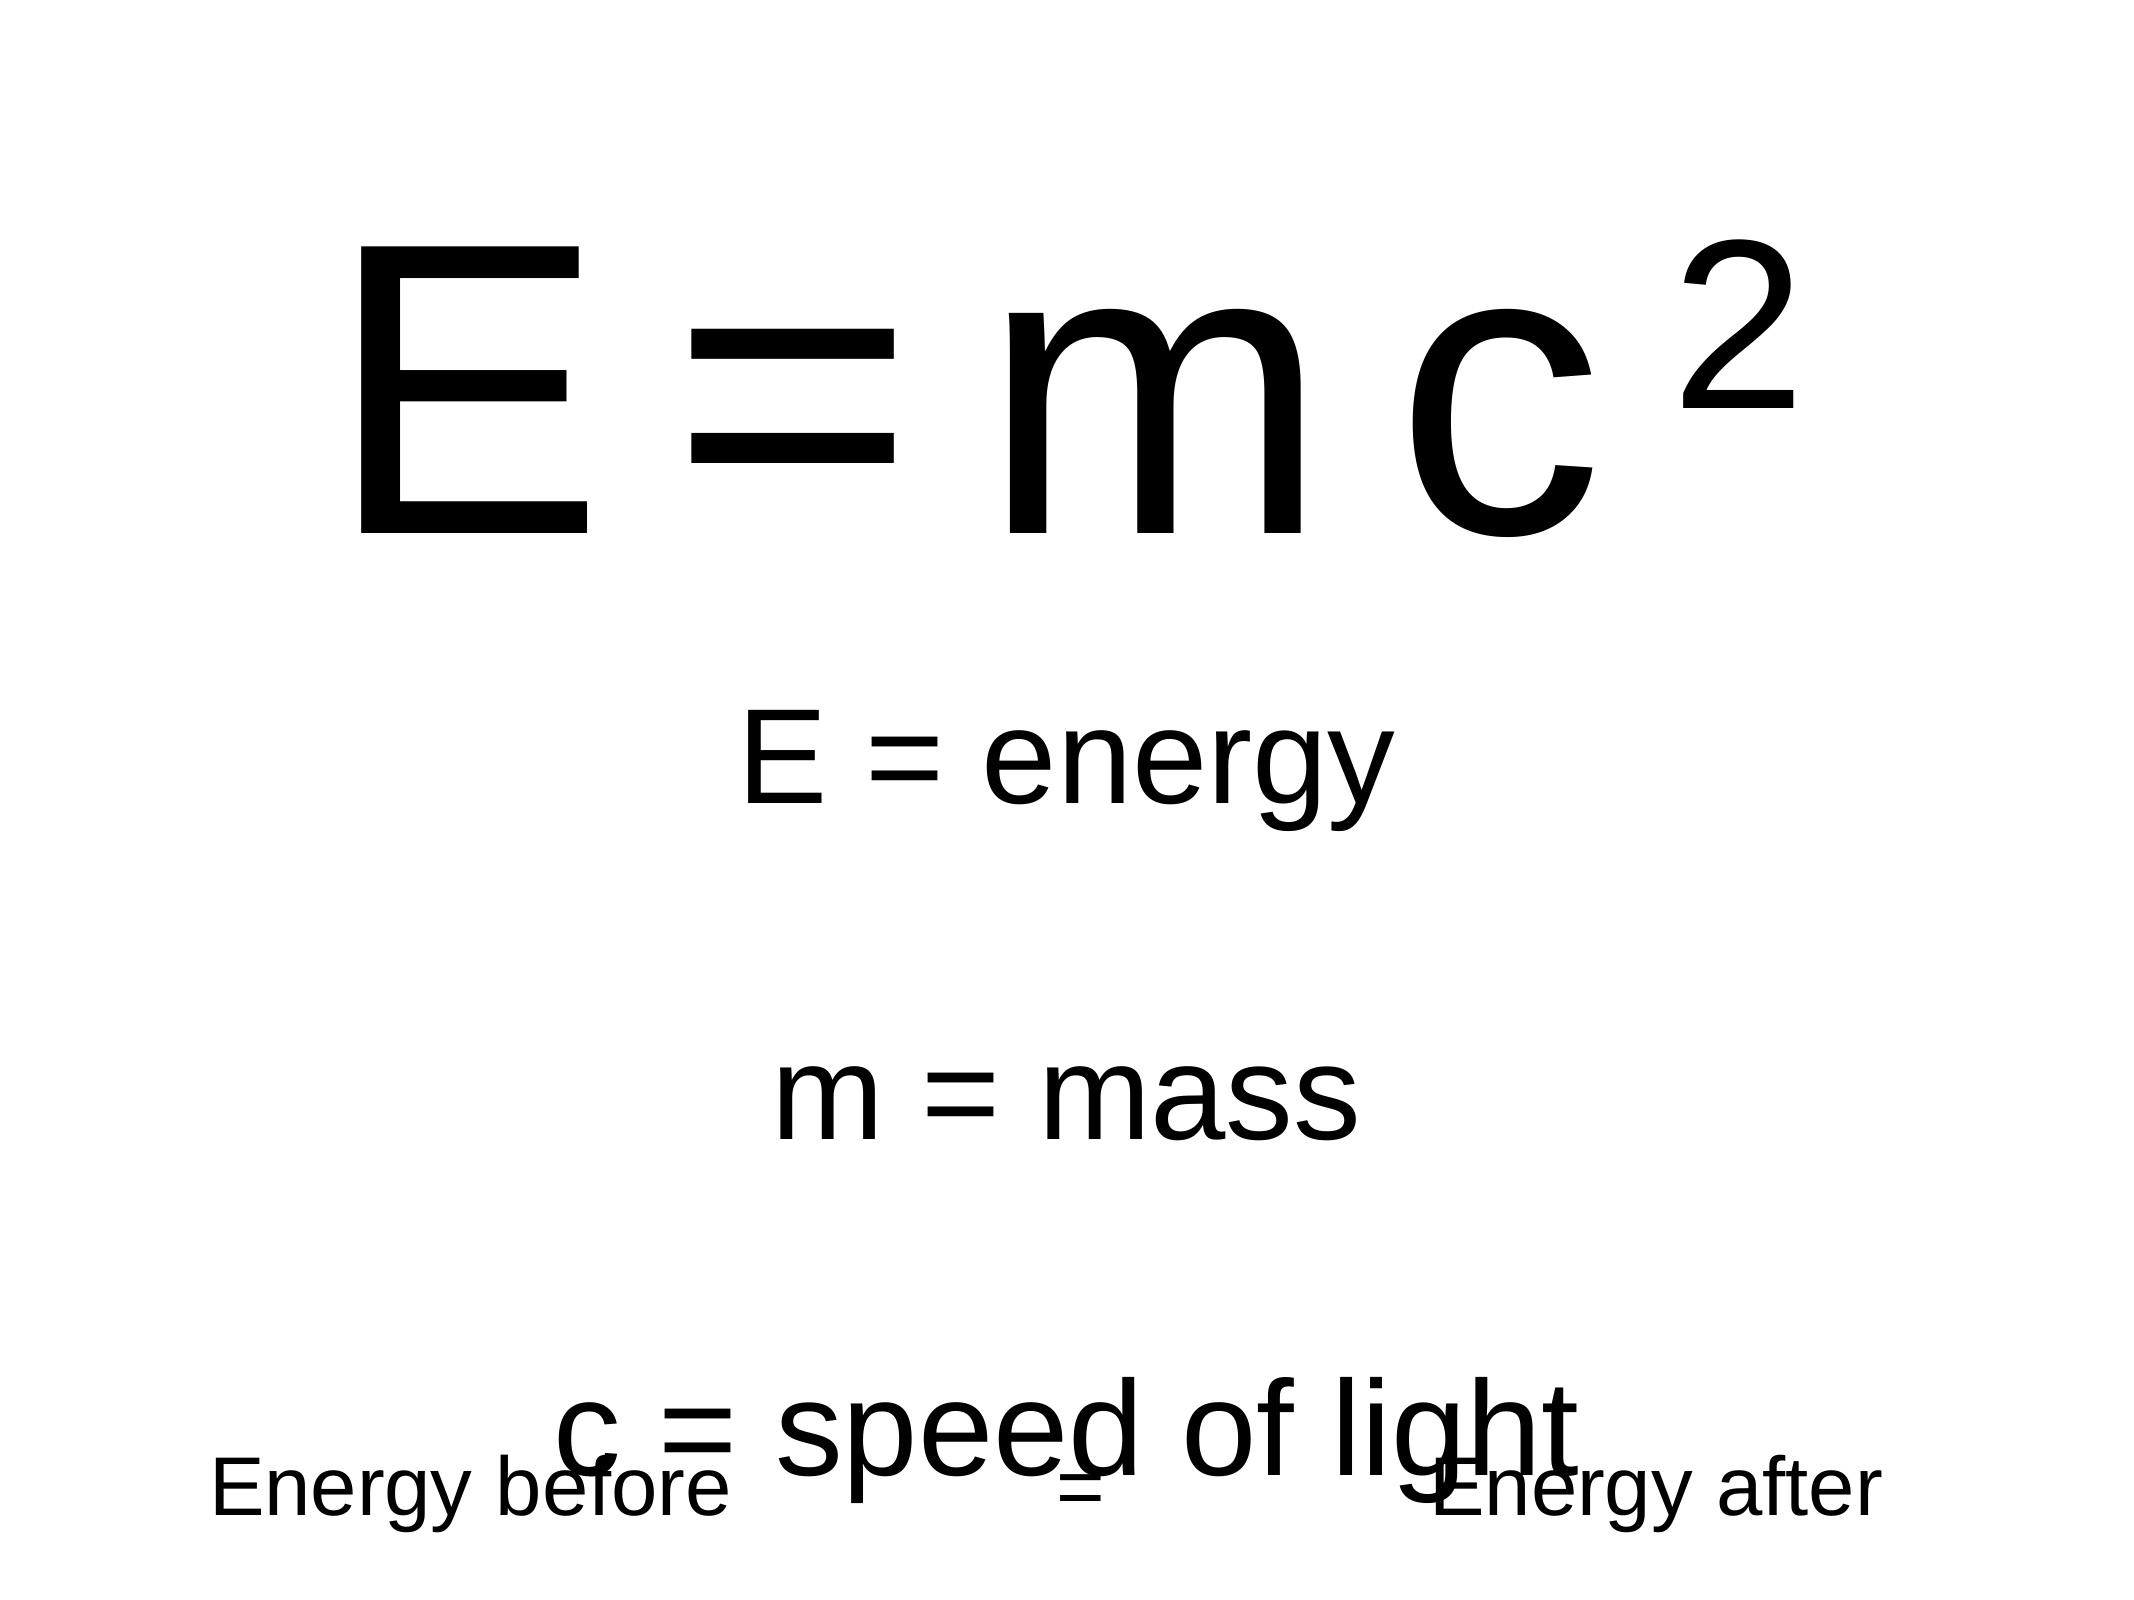

E=mc2

E = energy

m = mass

c = speed of light
Energy before              =              Energy after